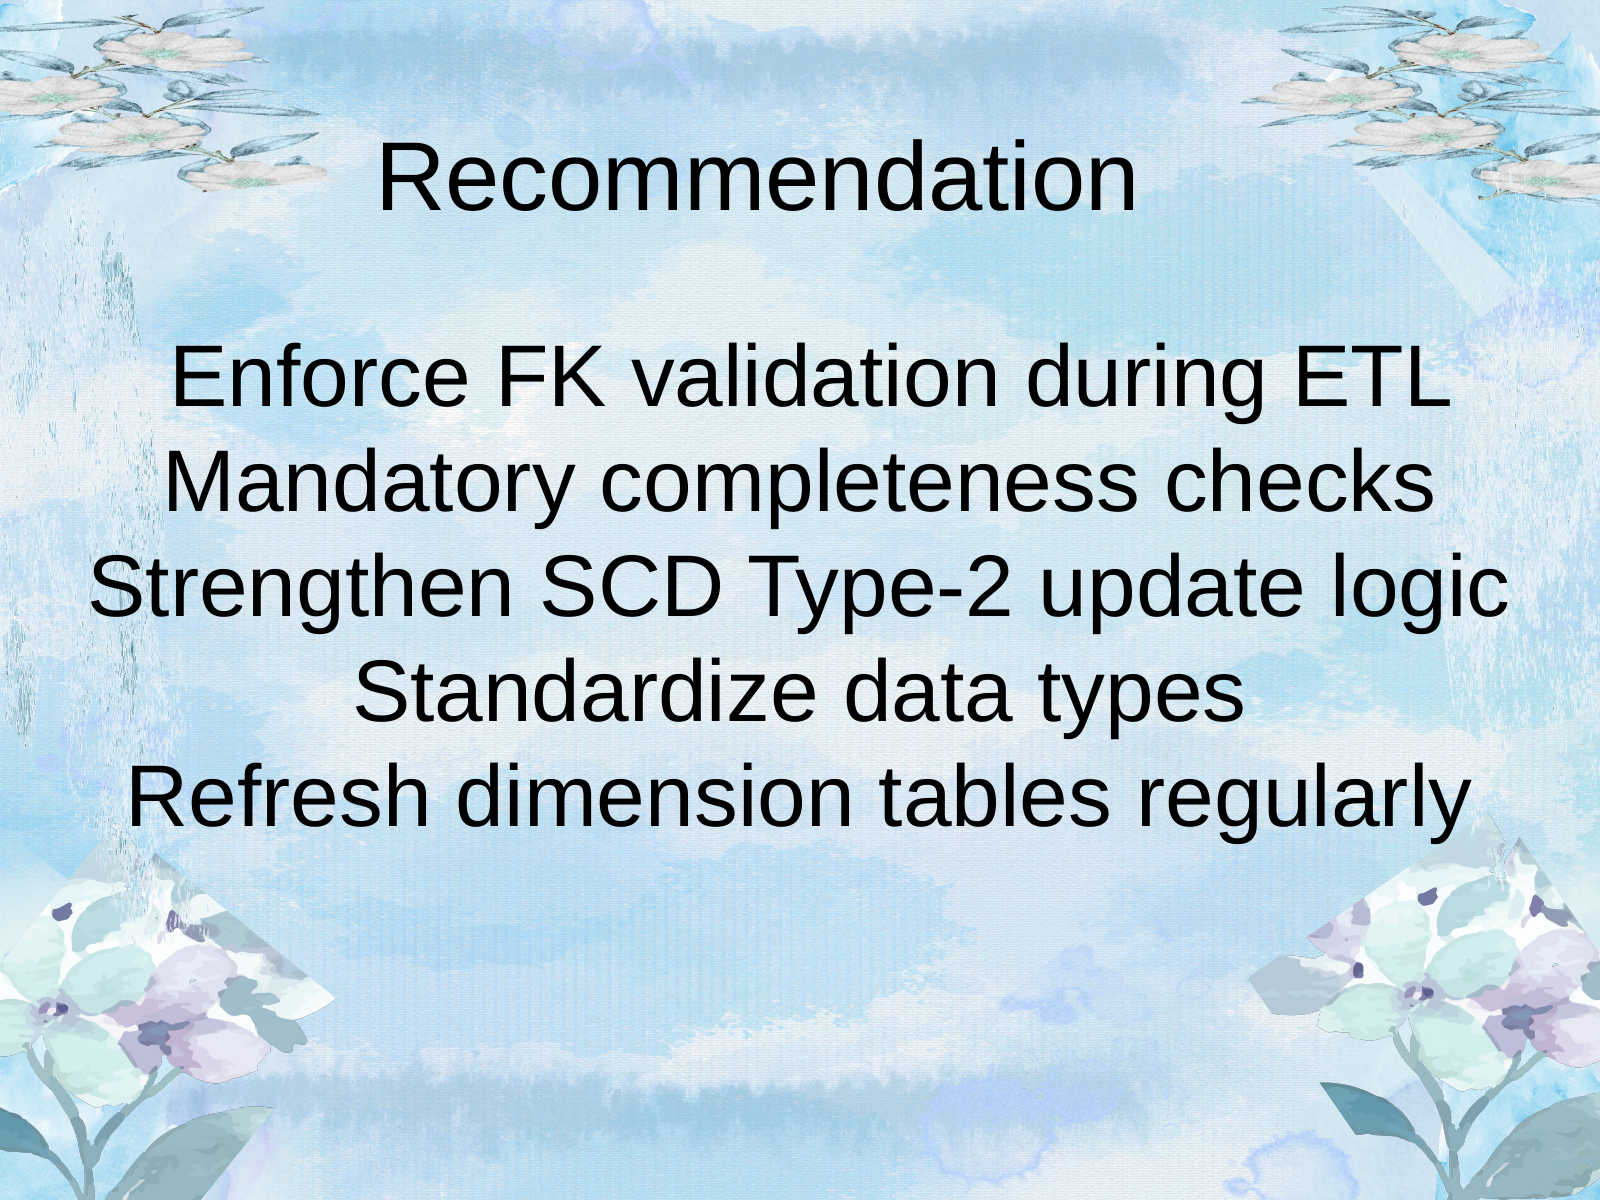

Recommendation

 Enforce FK validation during ETL
Mandatory completeness checks
Strengthen SCD Type-2 update logic Standardize data types
Refresh dimension tables regularly